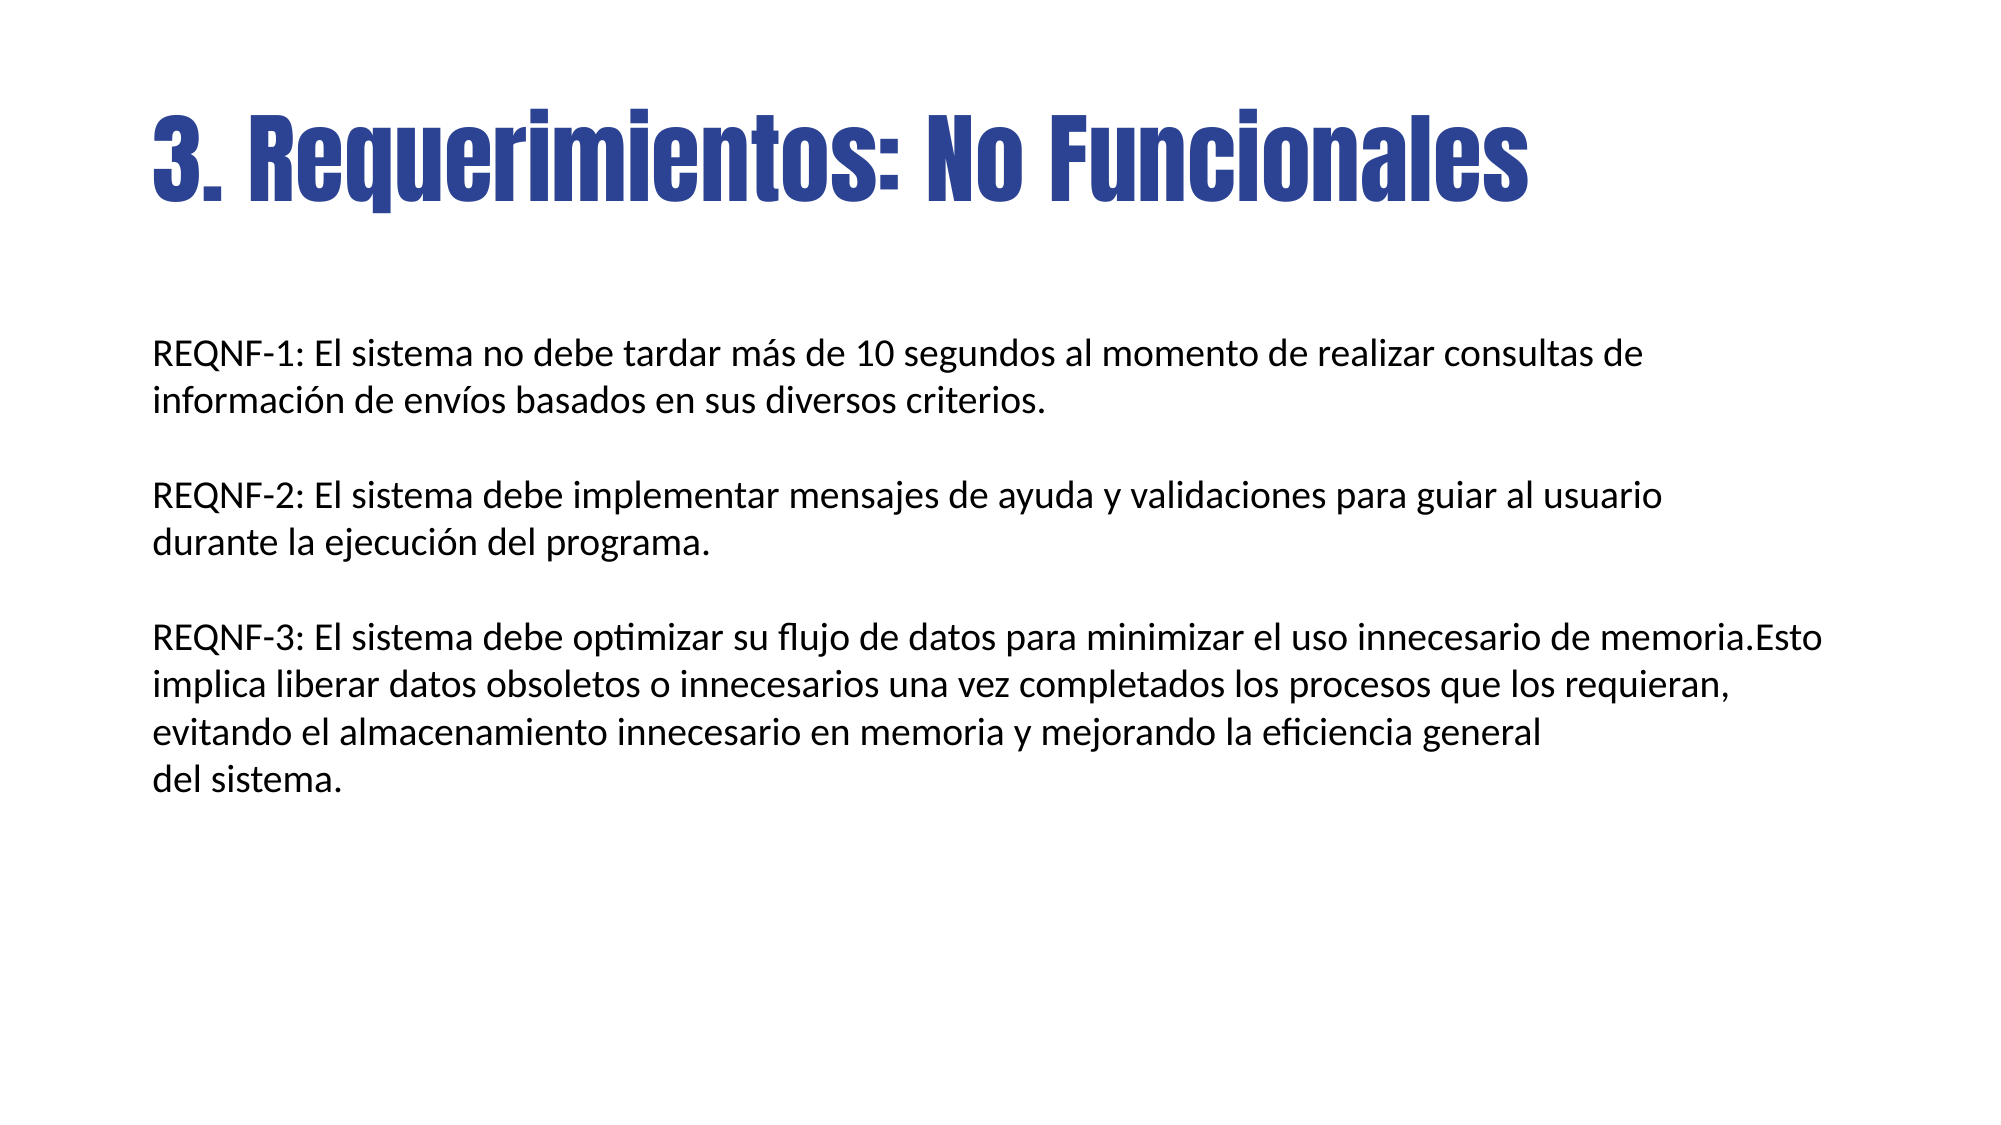

# 3. Requerimientos: No Funcionales
REQNF-1: El sistema no debe tardar más de 10 segundos al momento de realizar consultas de
información de envíos basados en sus diversos criterios.

REQNF-2: El sistema debe implementar mensajes de ayuda y validaciones para guiar al usuario
durante la ejecución del programa.

REQNF-3: El sistema debe optimizar su flujo de datos para minimizar el uso innecesario de memoria.Esto implica liberar datos obsoletos o innecesarios una vez completados los procesos que los requieran, evitando el almacenamiento innecesario en memoria y mejorando la eficiencia general
del sistema.